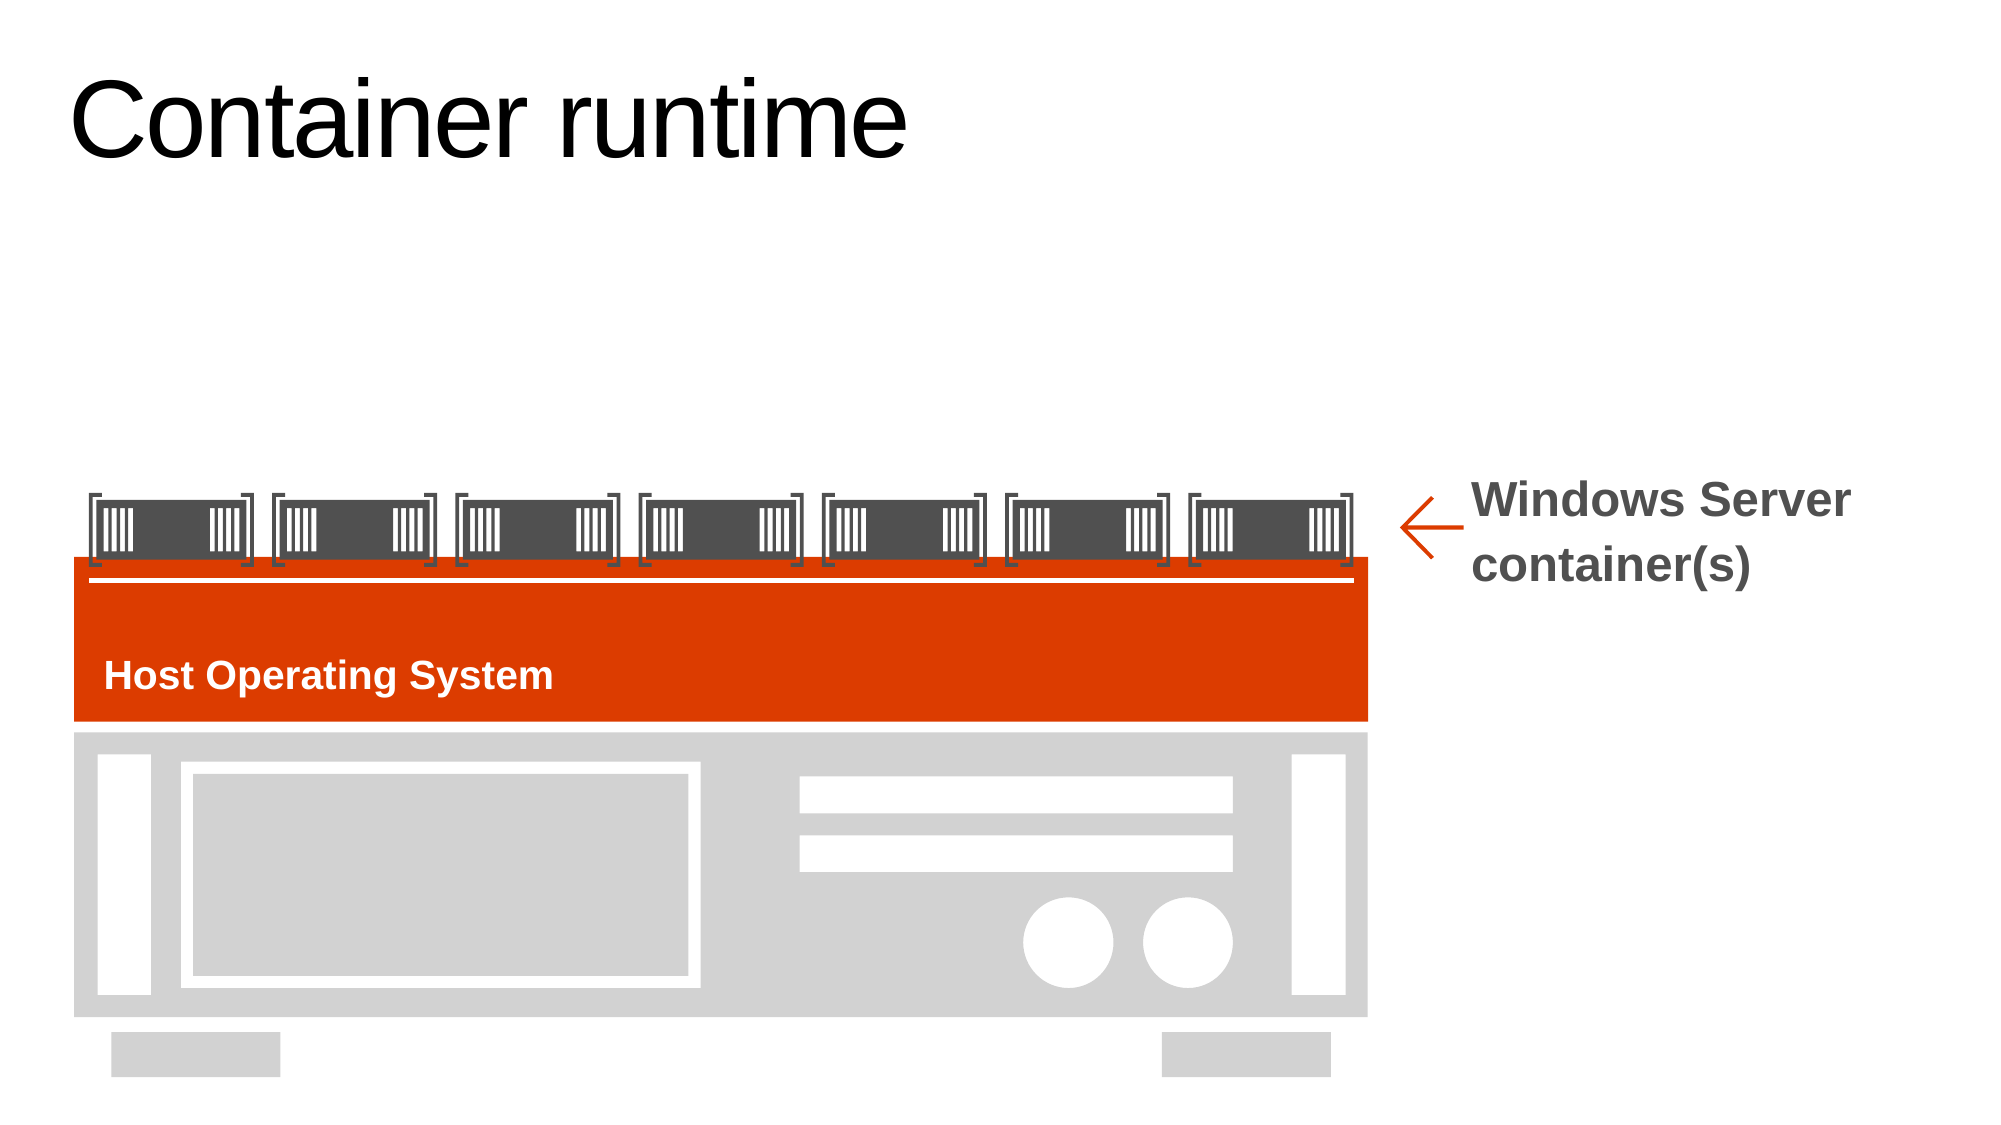

# Container runtime
Windows Server
container(s)

Host Operating System